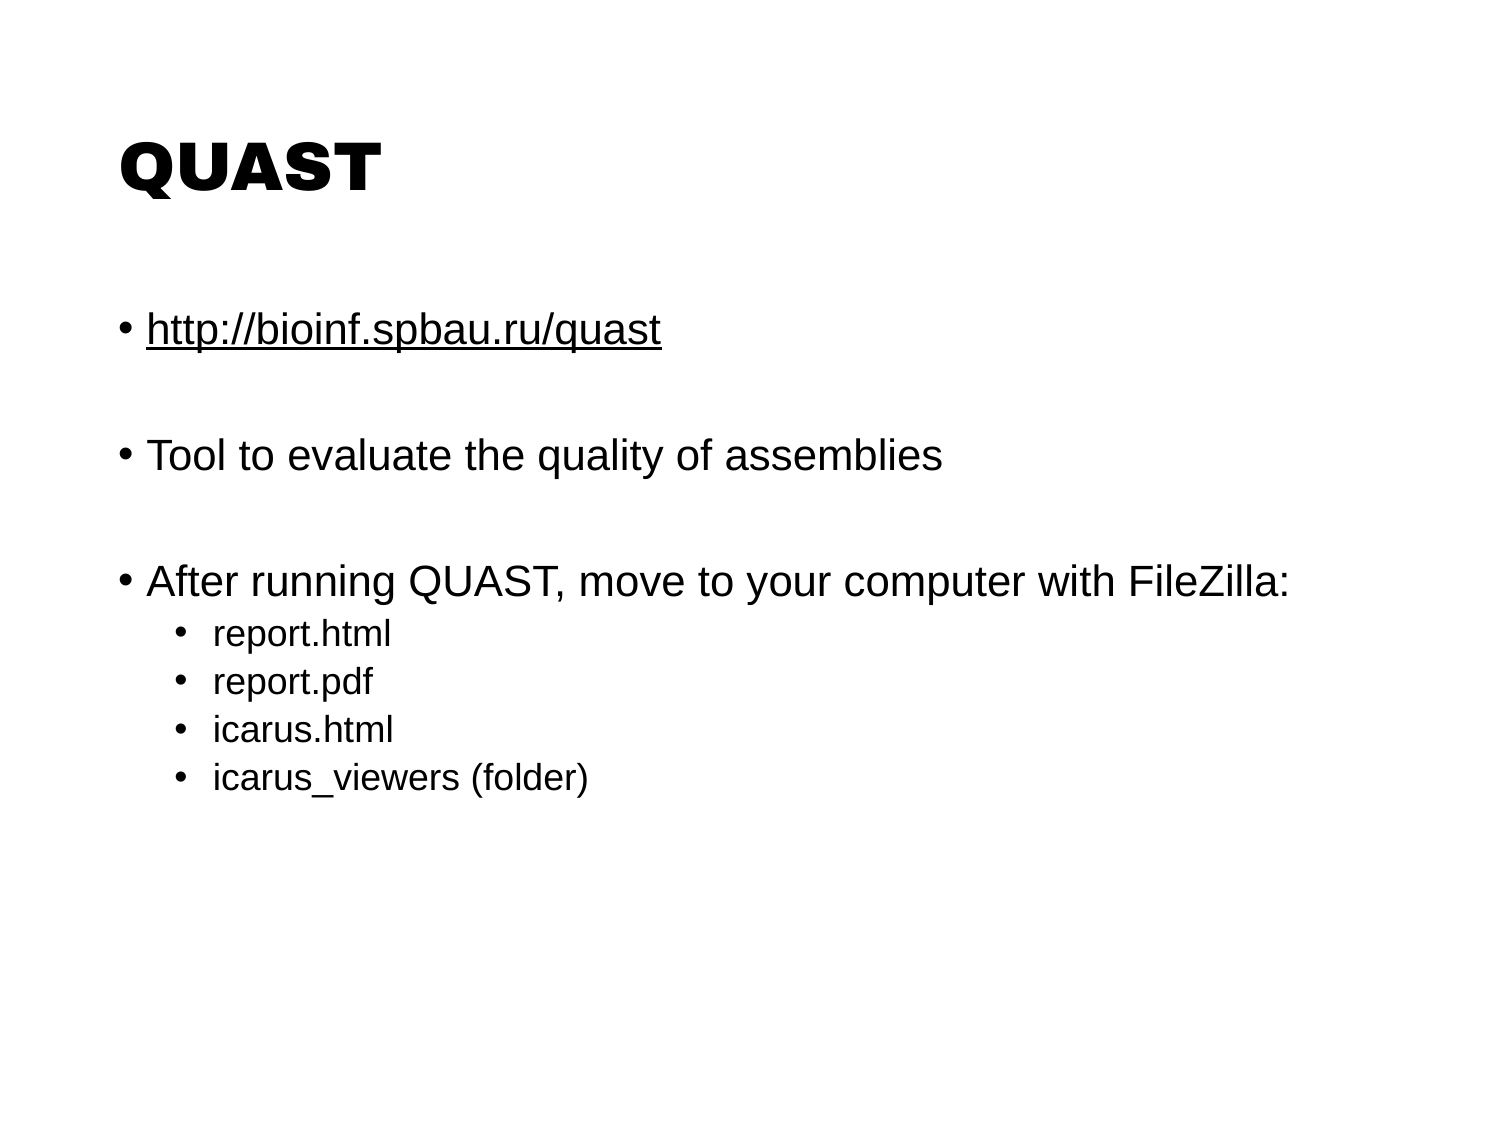

# QUAST
http://bioinf.spbau.ru/quast

Tool to evaluate the quality of assemblies

After running QUAST, move to your computer with FileZilla:
 report.html
 report.pdf
 icarus.html
 icarus_viewers (folder)